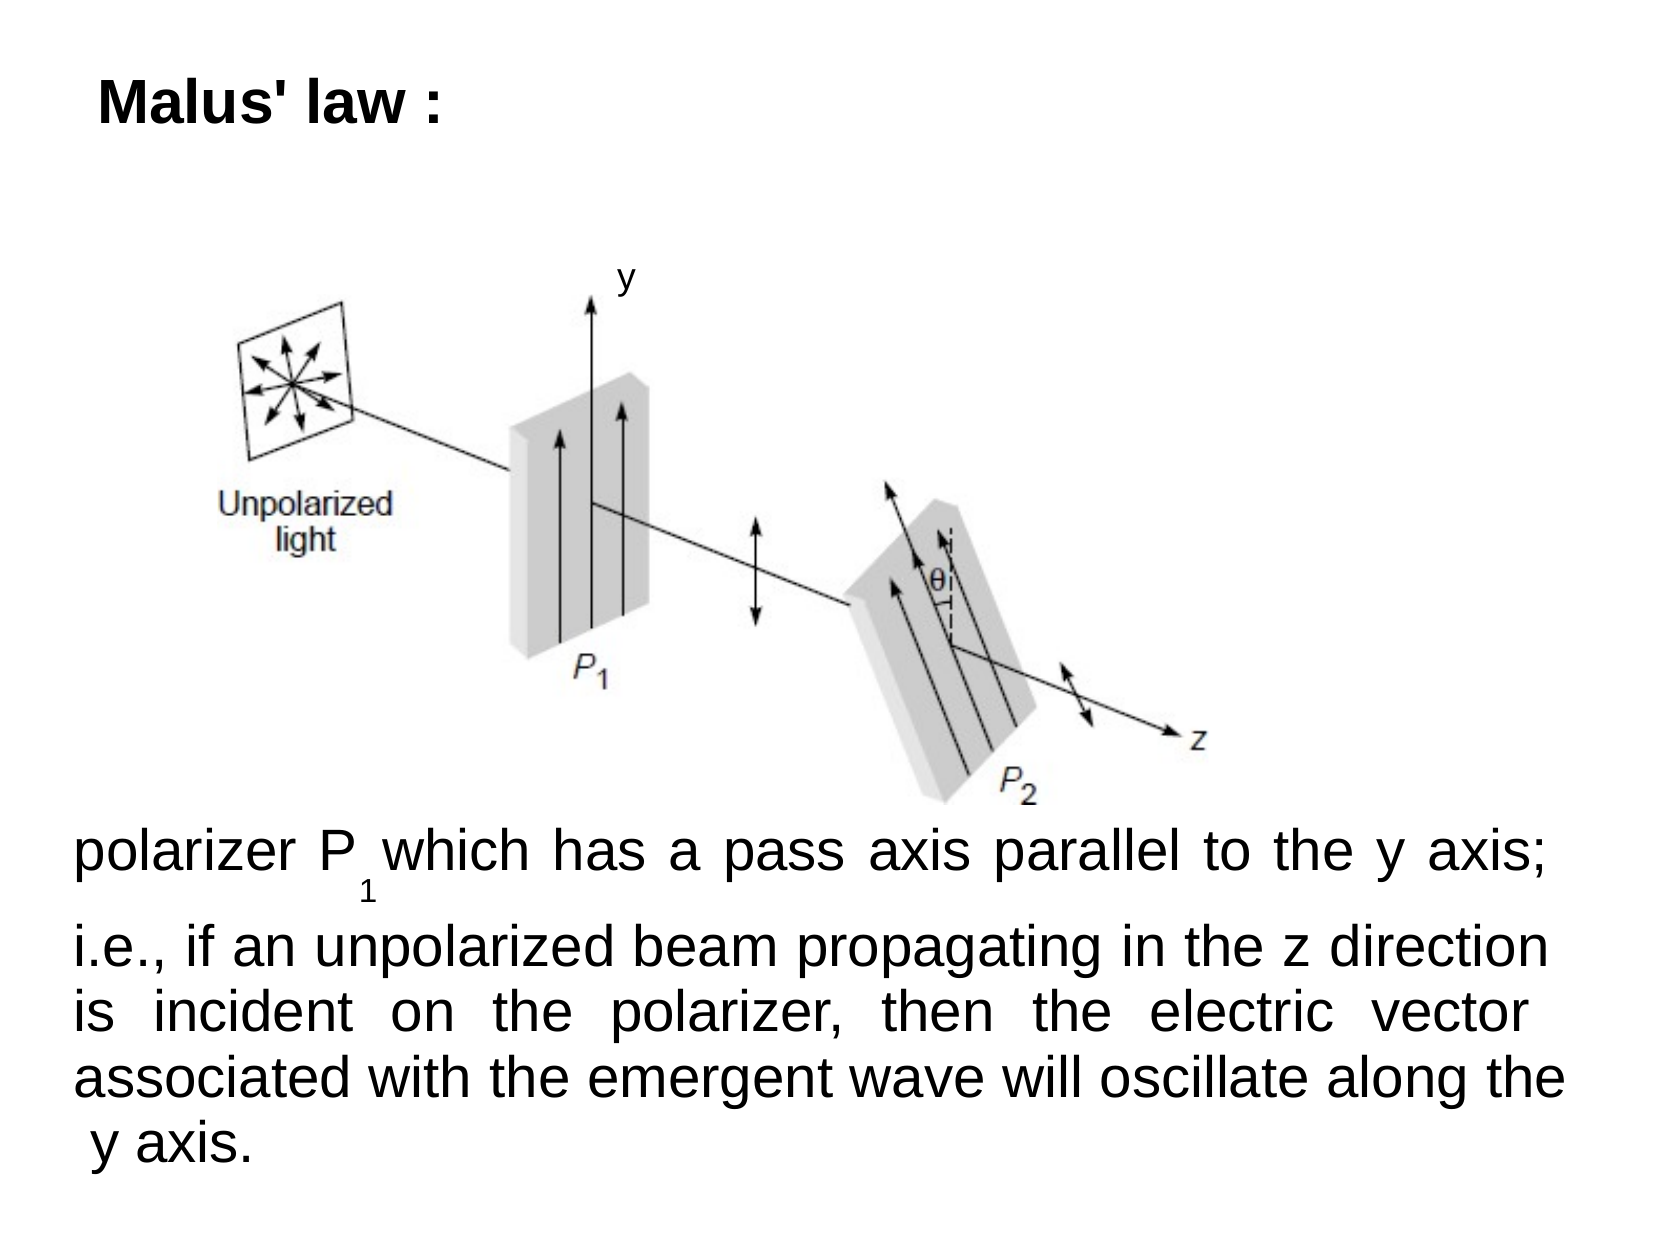

# Malus' law :
y

polarizer P which has a pass axis parallel to the y axis;
1
i.e., if an unpolarized beam propagating in the z direction  is incident on the polarizer, then the electric vector  associated with the emergent wave will oscillate along the  y axis.